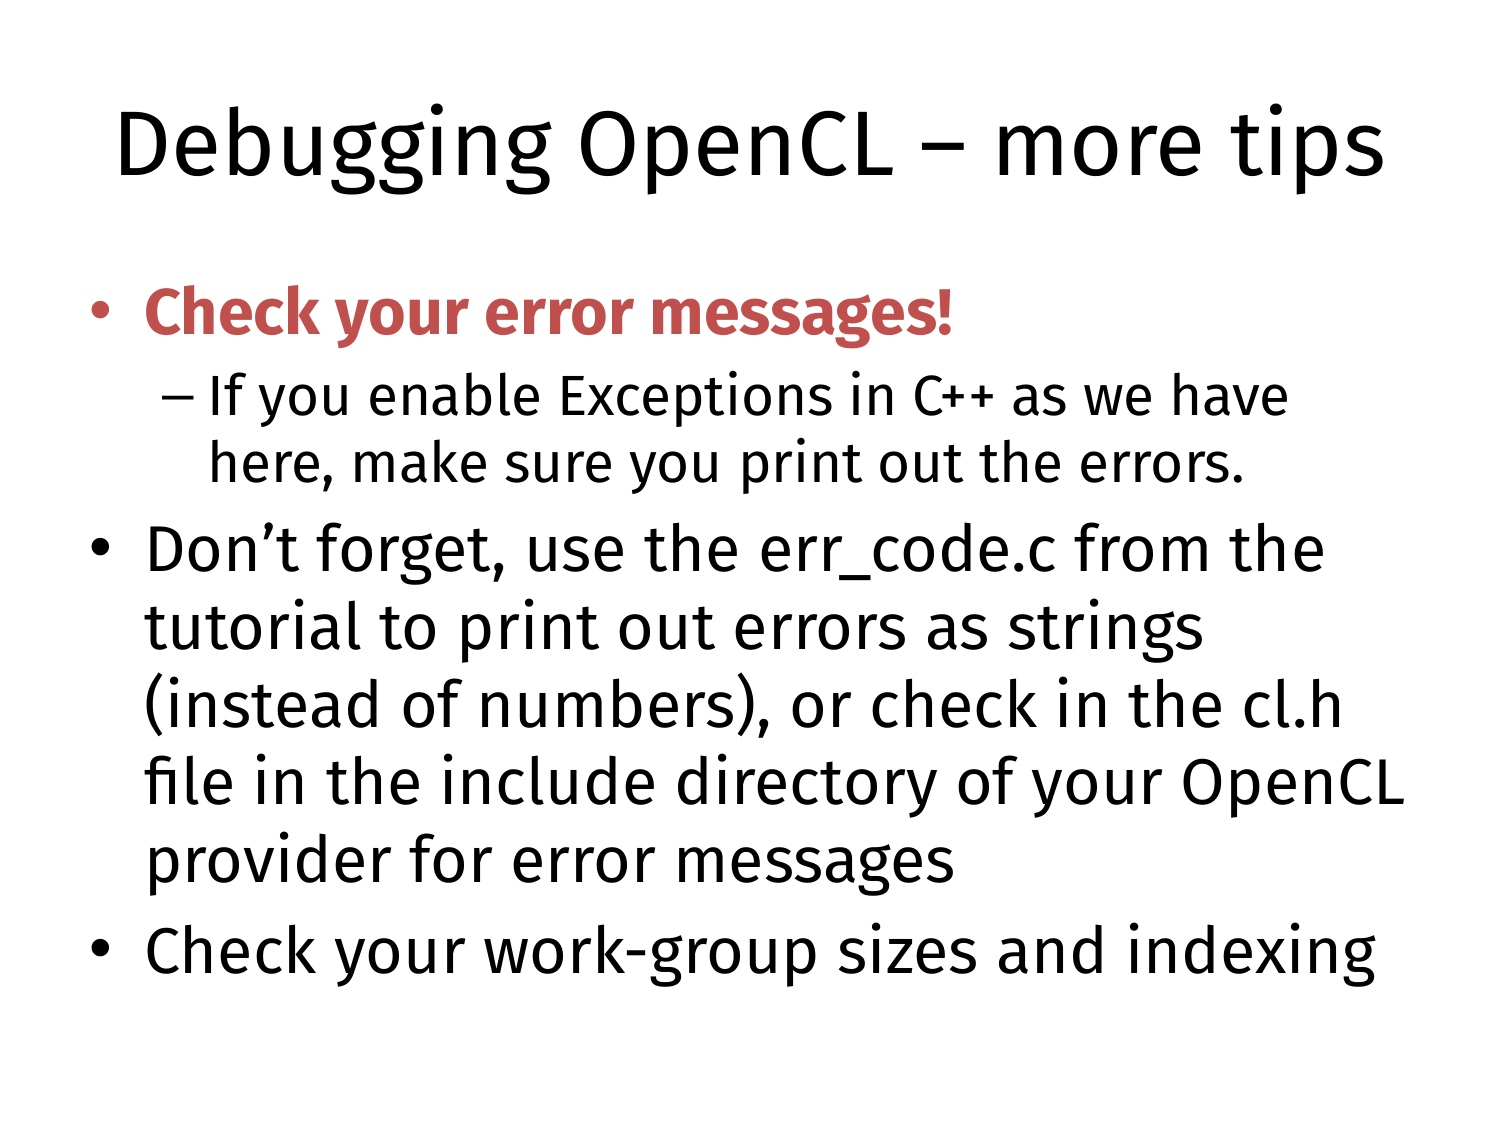

Debugging OpenCL – more tips
Check your error messages!
If you enable Exceptions in C++ as we have here, make sure you print out the errors.
Don’t forget, use the err_code.c from the tutorial to print out errors as strings (instead of numbers), or check in the cl.h file in the include directory of your OpenCL provider for error messages
Check your work-group sizes and indexing